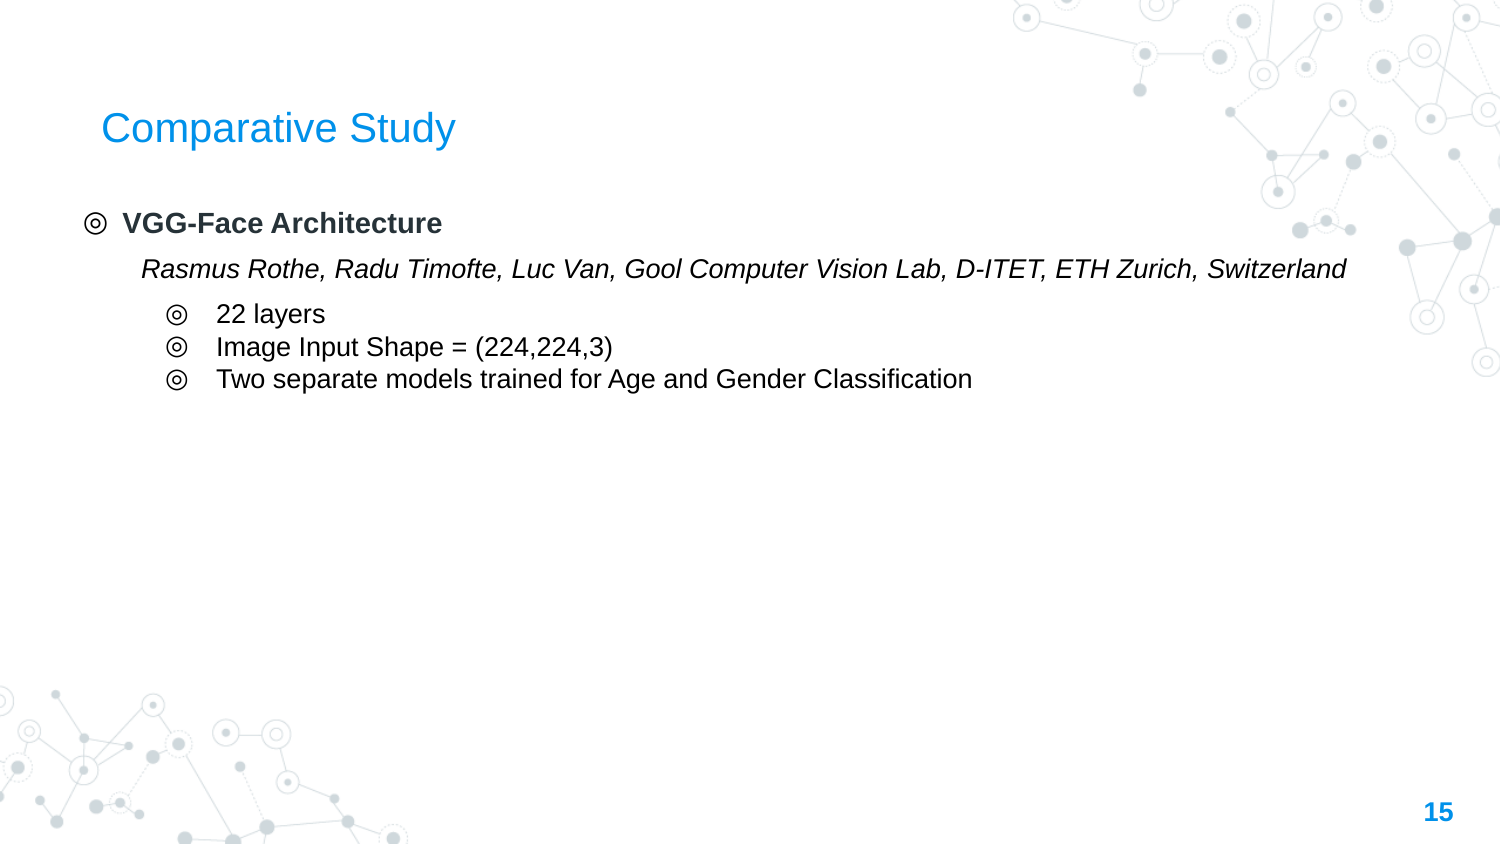

# Comparative Study
VGG-Face Architecture
Rasmus Rothe, Radu Timofte, Luc Van, Gool Computer Vision Lab, D-ITET, ETH Zurich, Switzerland
22 layers
Image Input Shape = (224,224,3)
Two separate models trained for Age and Gender Classification
15